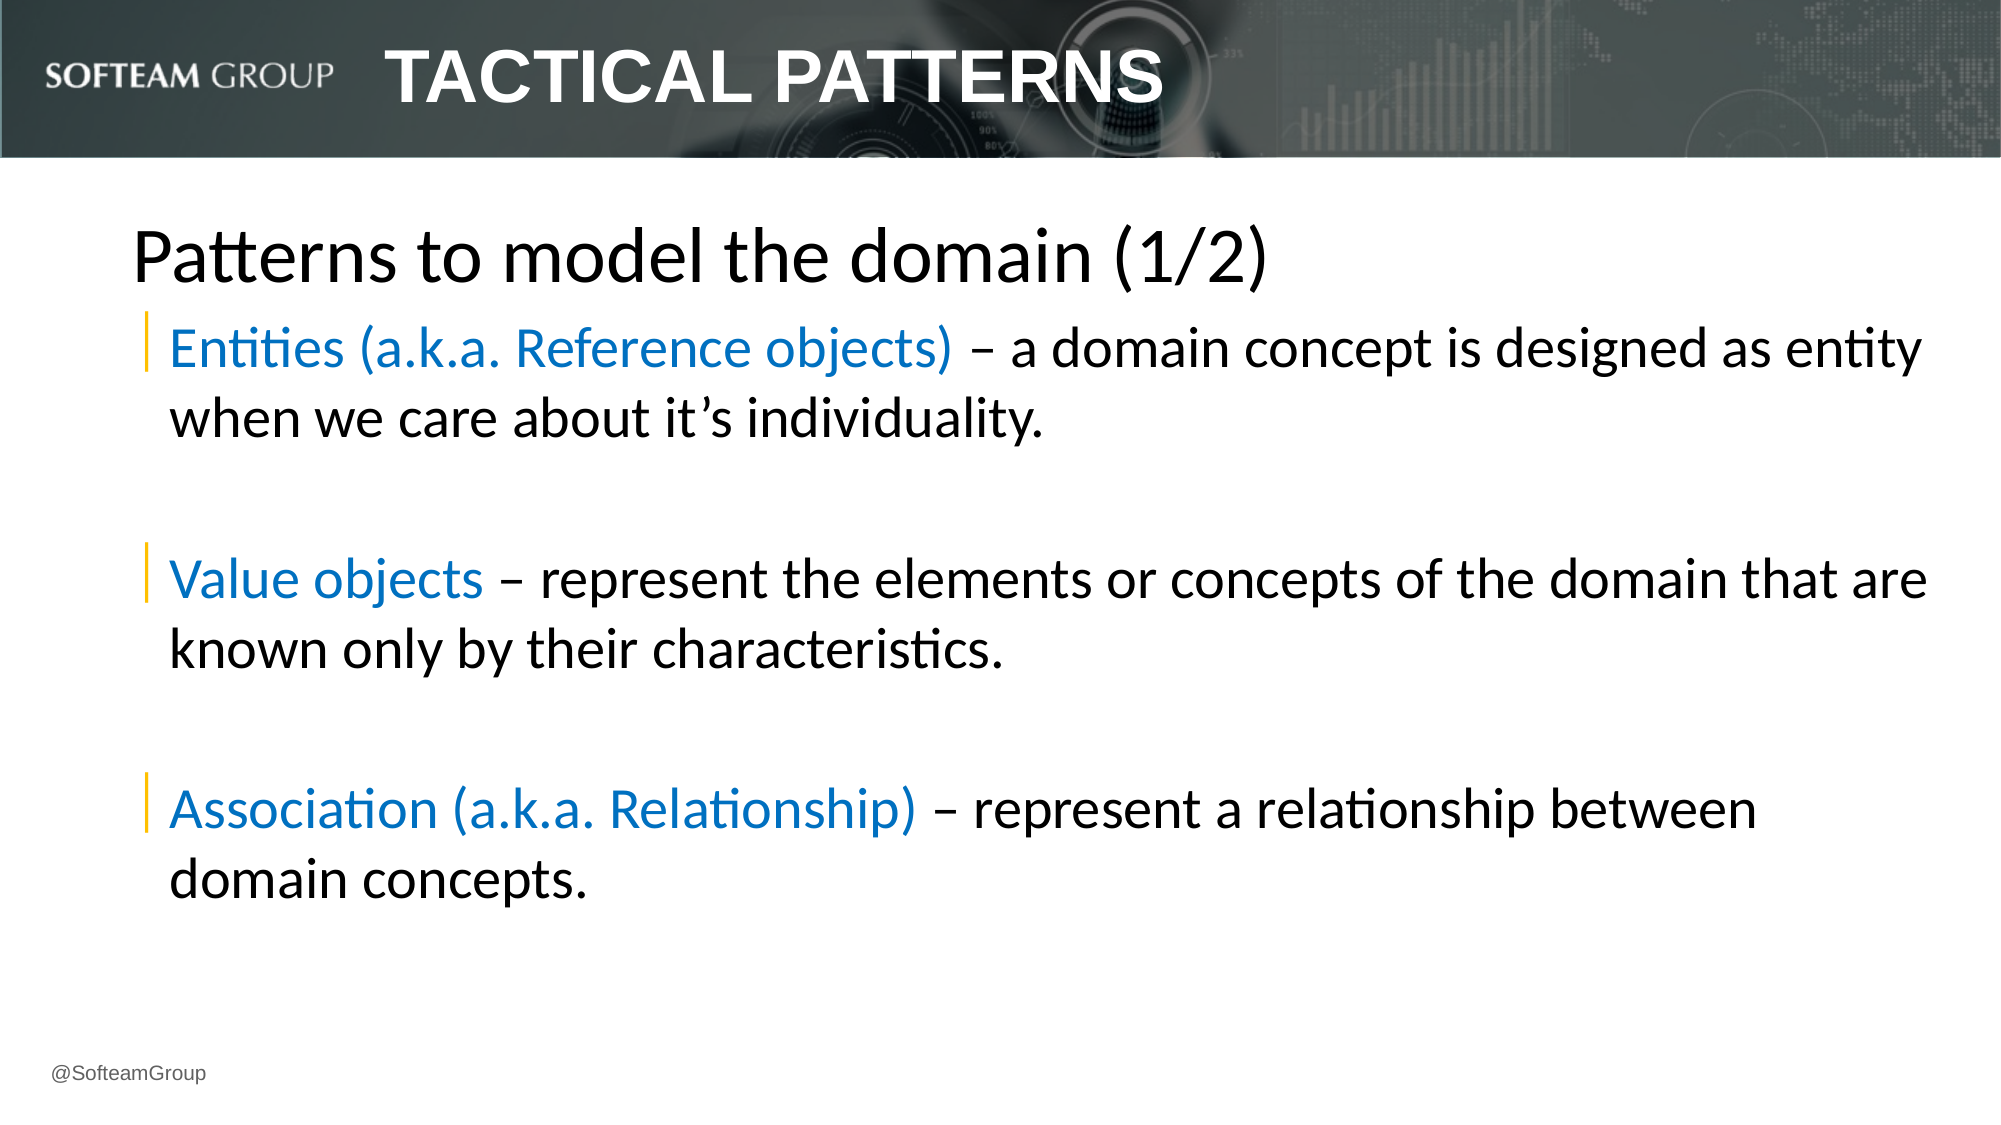

Tactical patterns
Patterns to model the domain (1/2)
Entities (a.k.a. Reference objects) – a domain concept is designed as entity when we care about it’s individuality.

Value objects – represent the elements or concepts of the domain that are known only by their characteristics.

Association (a.k.a. Relationship) – represent a relationship between domain concepts.